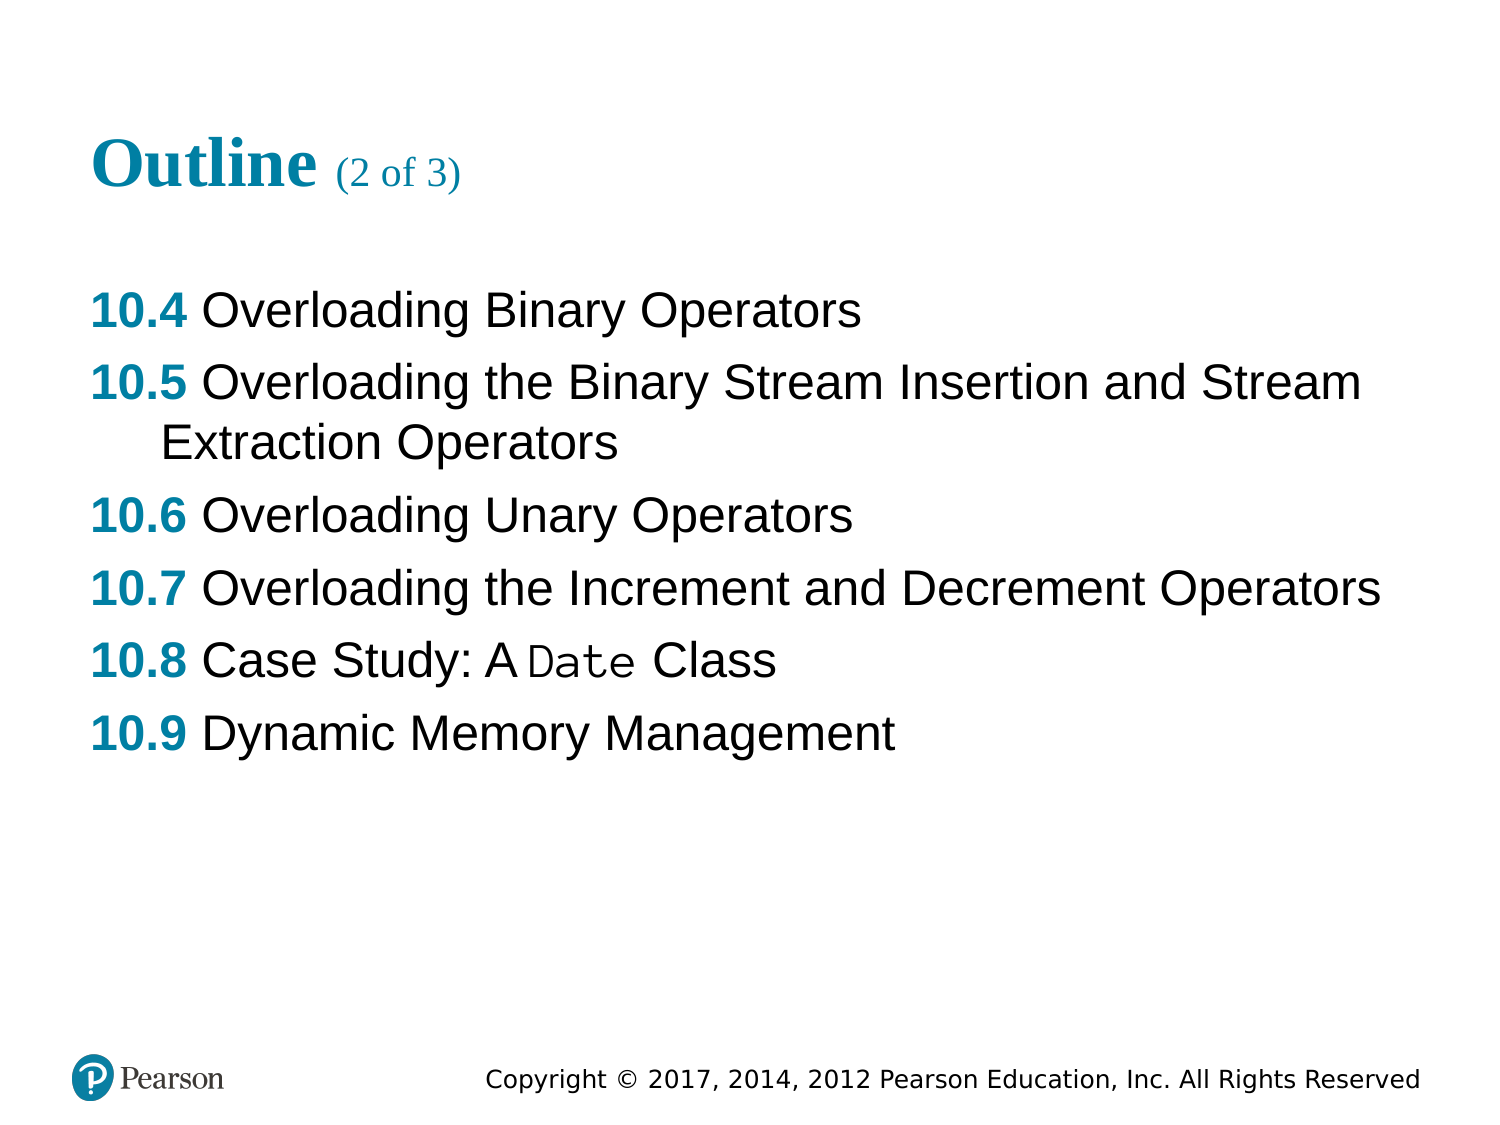

# Outline (2 of 3)
10.4 Overloading Binary Operators
10.5 Overloading the Binary Stream Insertion and Stream Extraction Operators
10.6 Overloading Unary Operators
10.7 Overloading the Increment and Decrement Operators
10.8 Case Study: A Date Class
10.9 Dynamic Memory Management